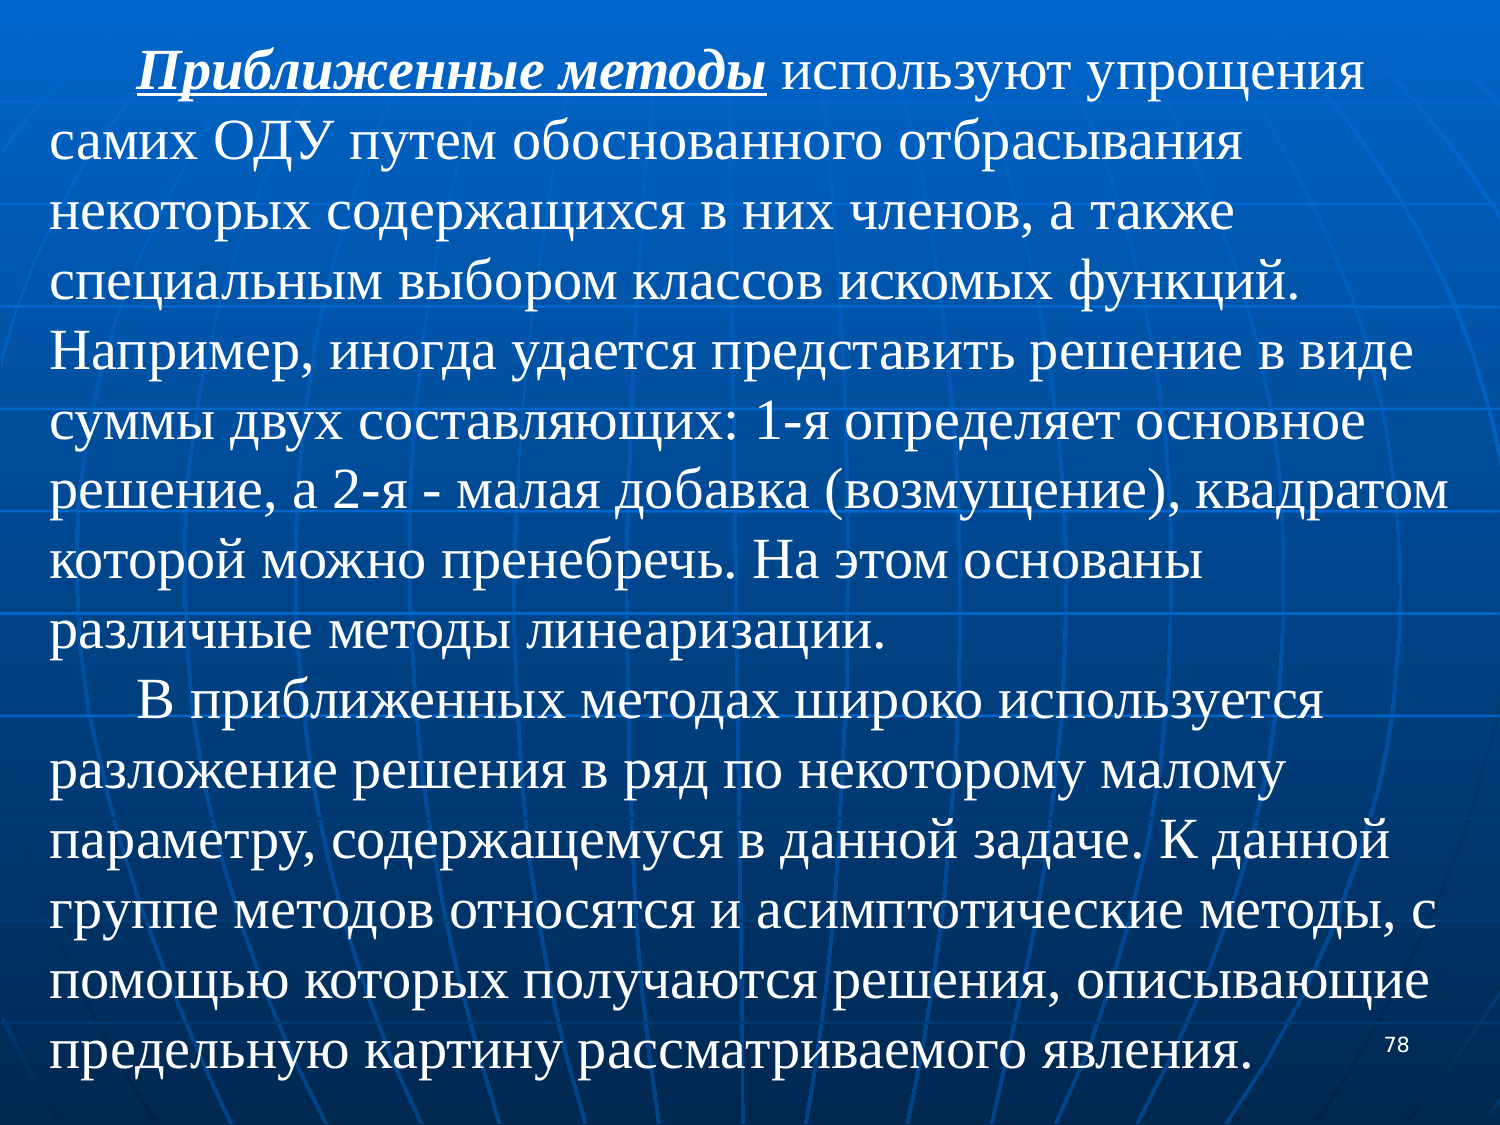

Приближенные методы используют упрощения самих ОДУ путем обоснованного отбрасывания некоторых содержащихся в них членов, а также специальным выбором классов искомых функций. Например, иногда удается представить решение в виде суммы двух составляющих: 1-я определяет основное решение, а 2-я - малая добавка (возмущение), квадратом которой можно пренебречь. На этом основаны различные методы линеаризации.
      В приближенных методах широко используется разложение решения в ряд по некоторому малому параметру, содержащемуся в данной задаче. К данной группе методов относятся и асимптотические методы, с помощью которых получаются решения, описывающие предельную картину рассматриваемого явления.

78